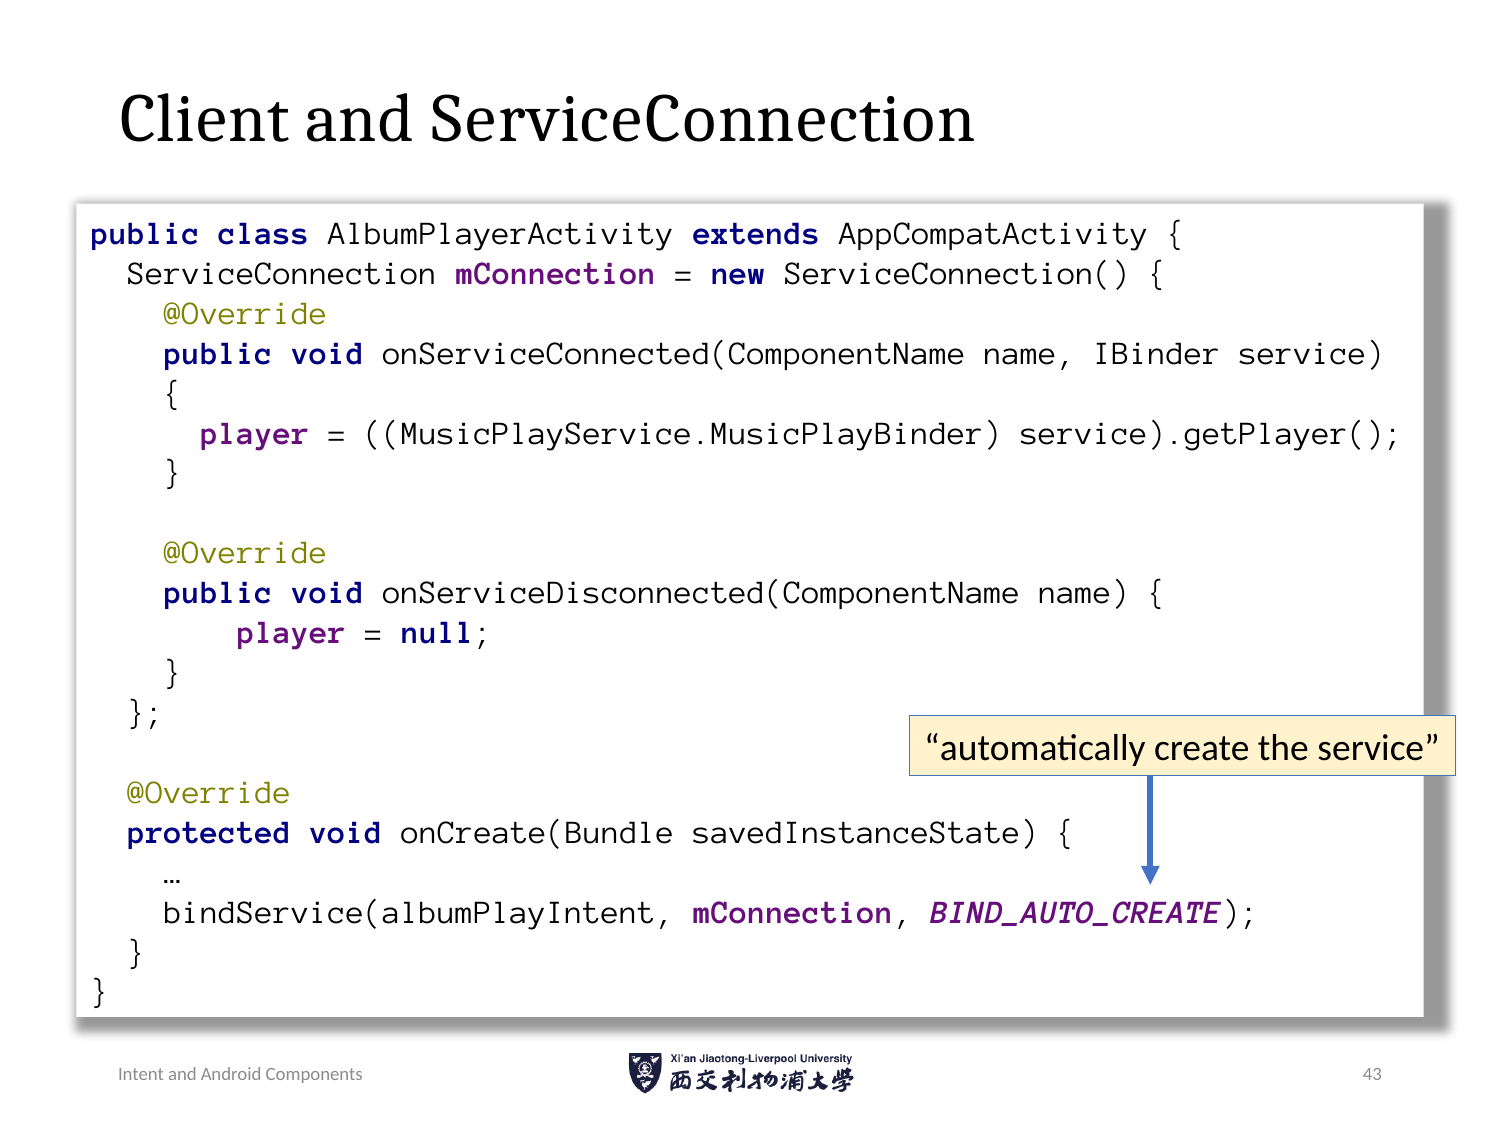

# Client and ServiceConnection
public class AlbumPlayerActivity extends AppCompatActivity {
  ServiceConnection mConnection = new ServiceConnection() {
    @Override
    public void onServiceConnected(ComponentName name, IBinder service)
    {
      player = ((MusicPlayService.MusicPlayBinder) service).getPlayer();
    }
    @Override
    public void onServiceDisconnected(ComponentName name) {
        player = null;
    }
  };
  @Override
  protected void onCreate(Bundle savedInstanceState) {
    …
    bindService(albumPlayIntent, mConnection, BIND_AUTO_CREATE);
  }
}
“automatically create the service”
Intent and Android Components
43